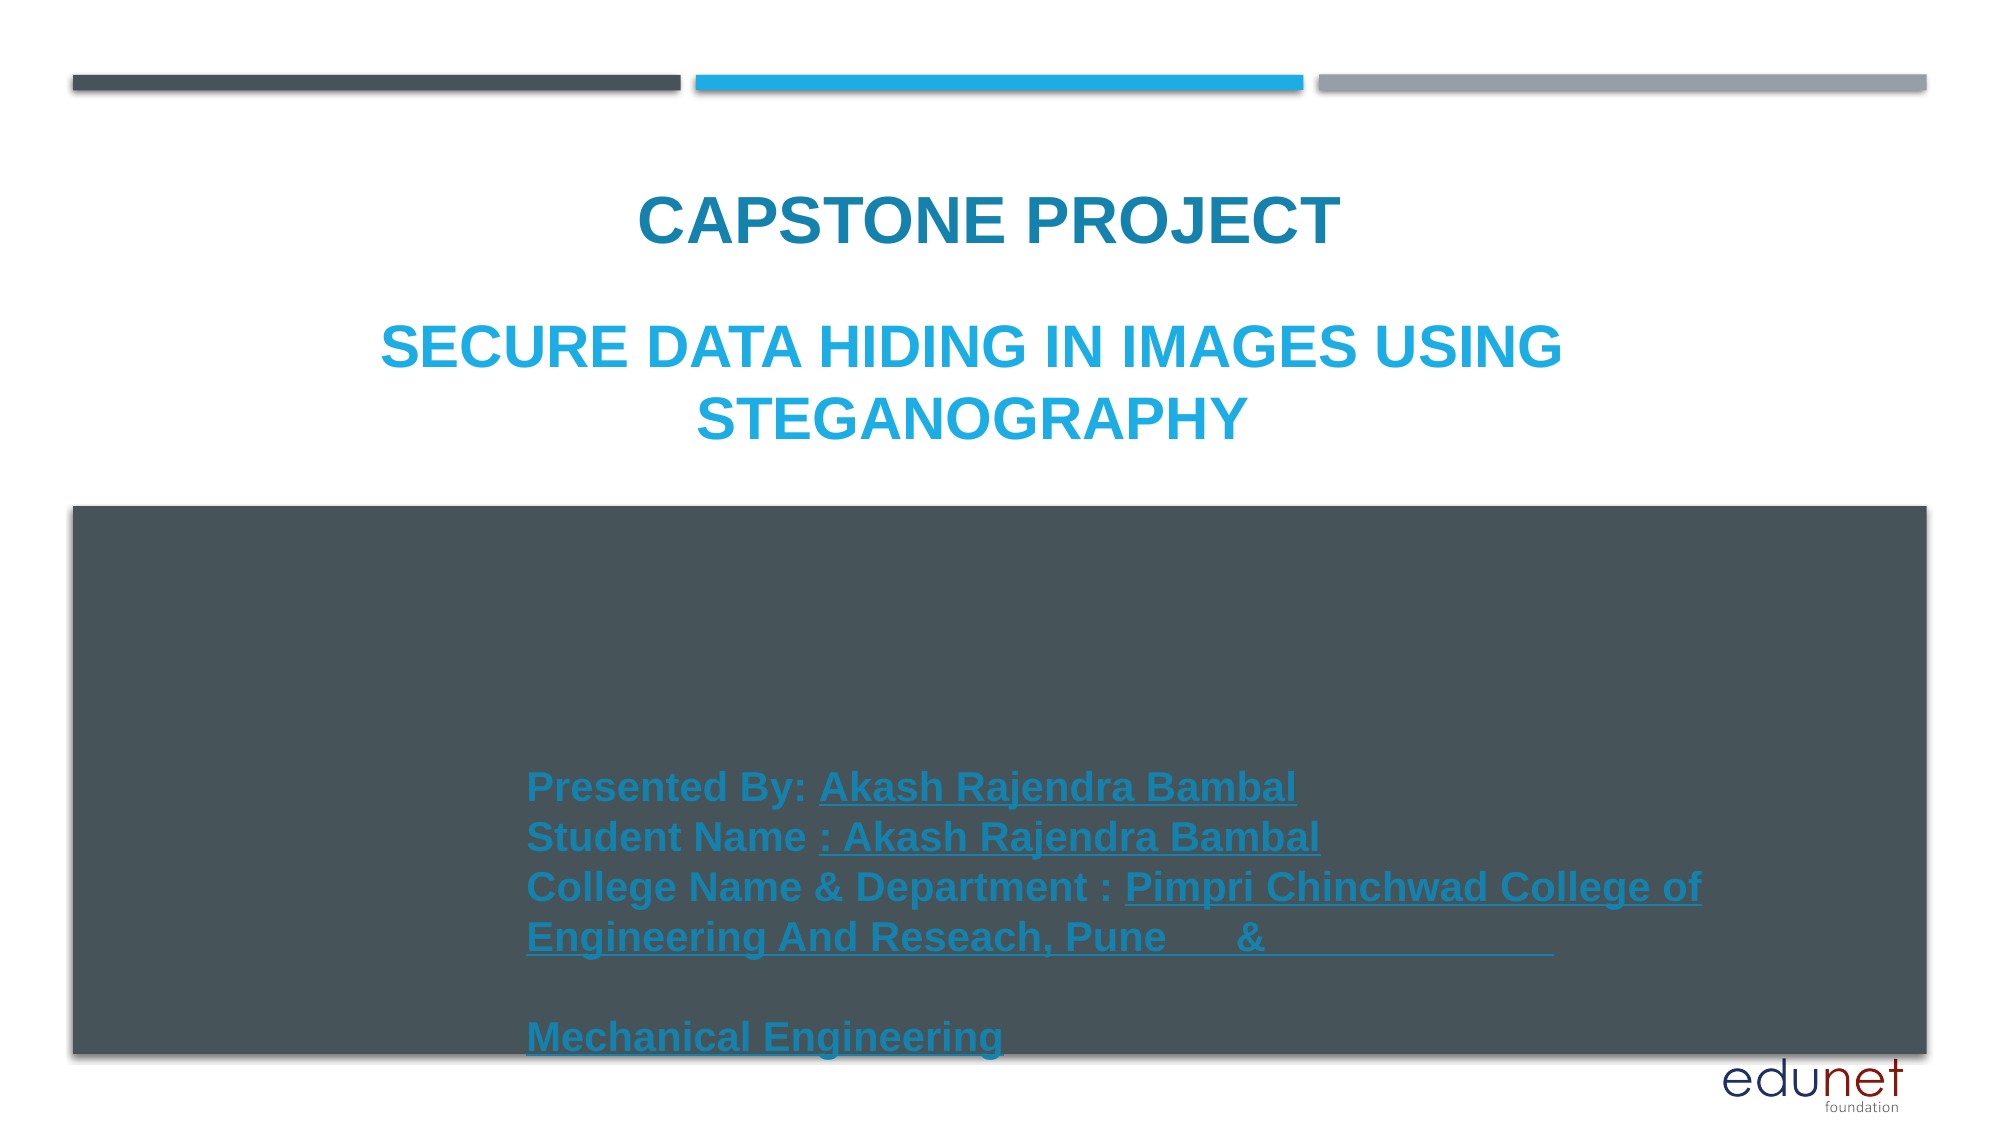

CAPSTONE PROJECT
# Secure Data Hiding In Images Using Steganography
Presented By: Akash Rajendra Bambal
Student Name : Akash Rajendra Bambal
College Name & Department : Pimpri Chinchwad College of Engineering And Reseach, Pune      &
Mechanical Engineering